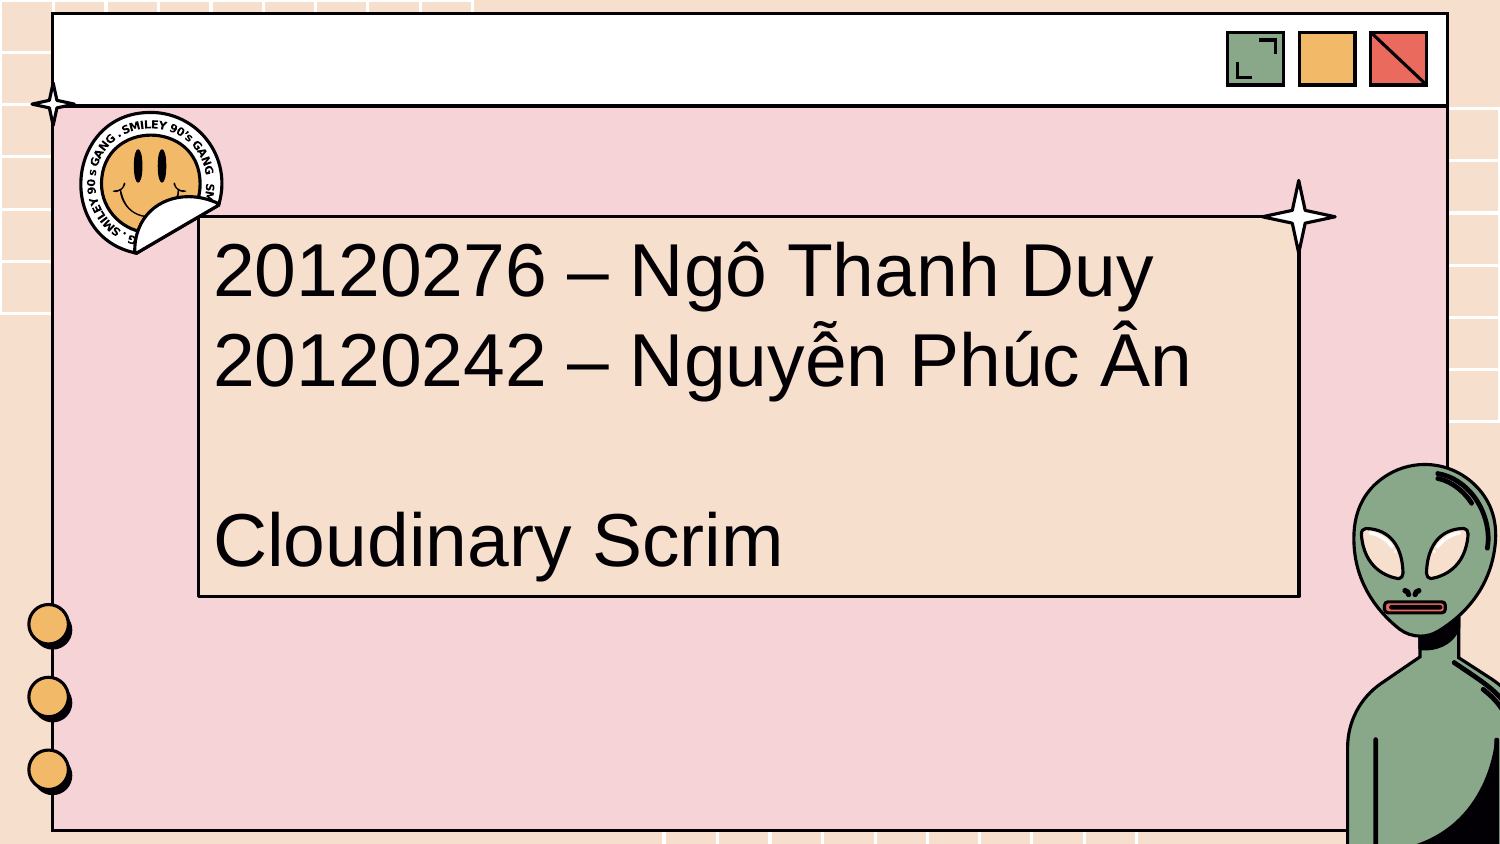

# 20120276 – Ngô Thanh Duy 20120242 – Nguyễn Phúc Ân Cloudinary Scrim